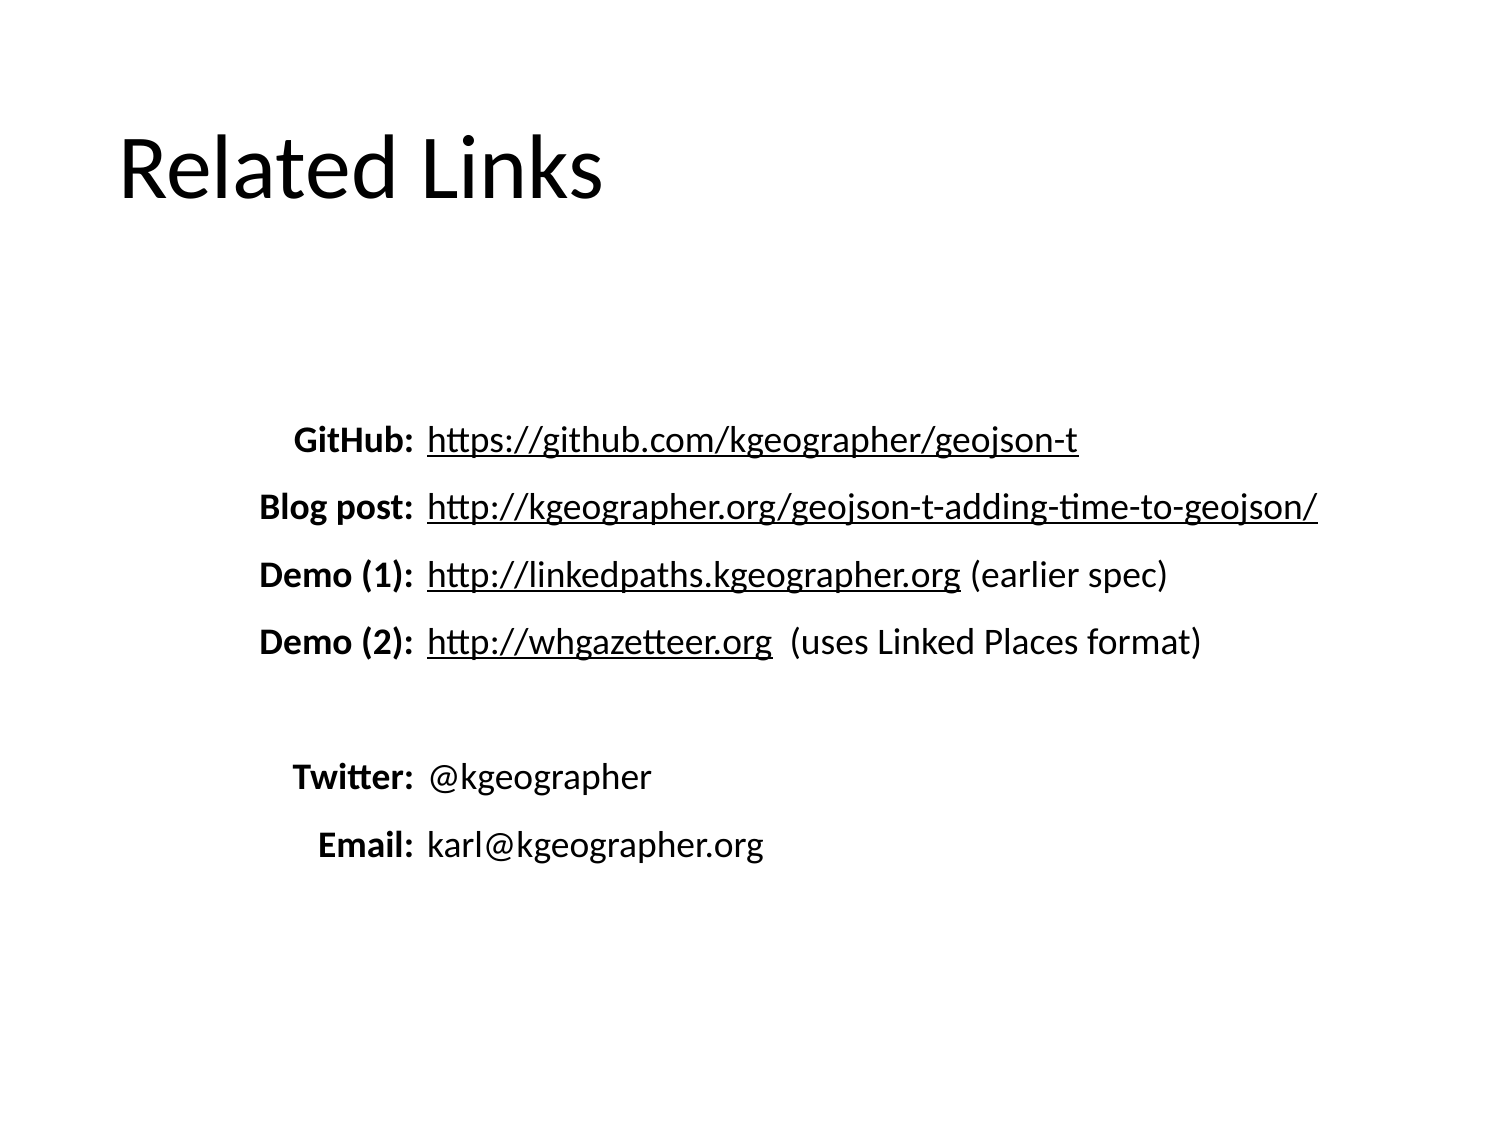

# Related Links
GitHub:
Blog post:
Demo (1):
Demo (2):

Twitter:
Email:

https://github.com/kgeographer/geojson-t
http://kgeographer.org/geojson-t-adding-time-to-geojson/
http://linkedpaths.kgeographer.org (earlier spec)
http://whgazetteer.org  (uses Linked Places format)

@kgeographer
karl@kgeographer.org